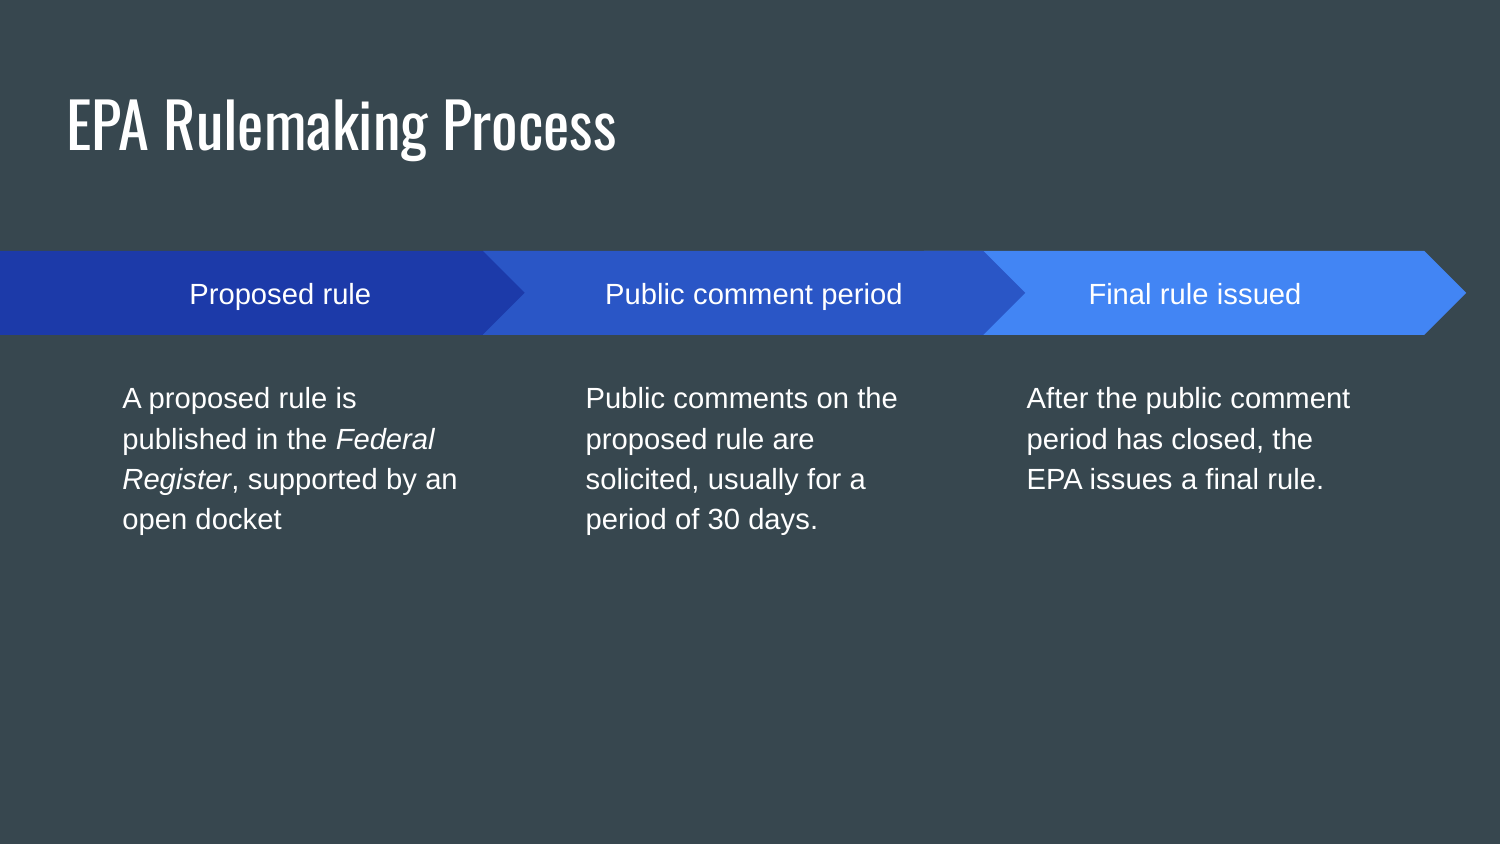

# EPA Rulemaking Process
Public comment period
Public comments on the proposed rule are solicited, usually for a period of 30 days.
Final rule issued
After the public comment period has closed, the EPA issues a final rule.
Proposed rule
A proposed rule is published in the Federal Register, supported by an open docket